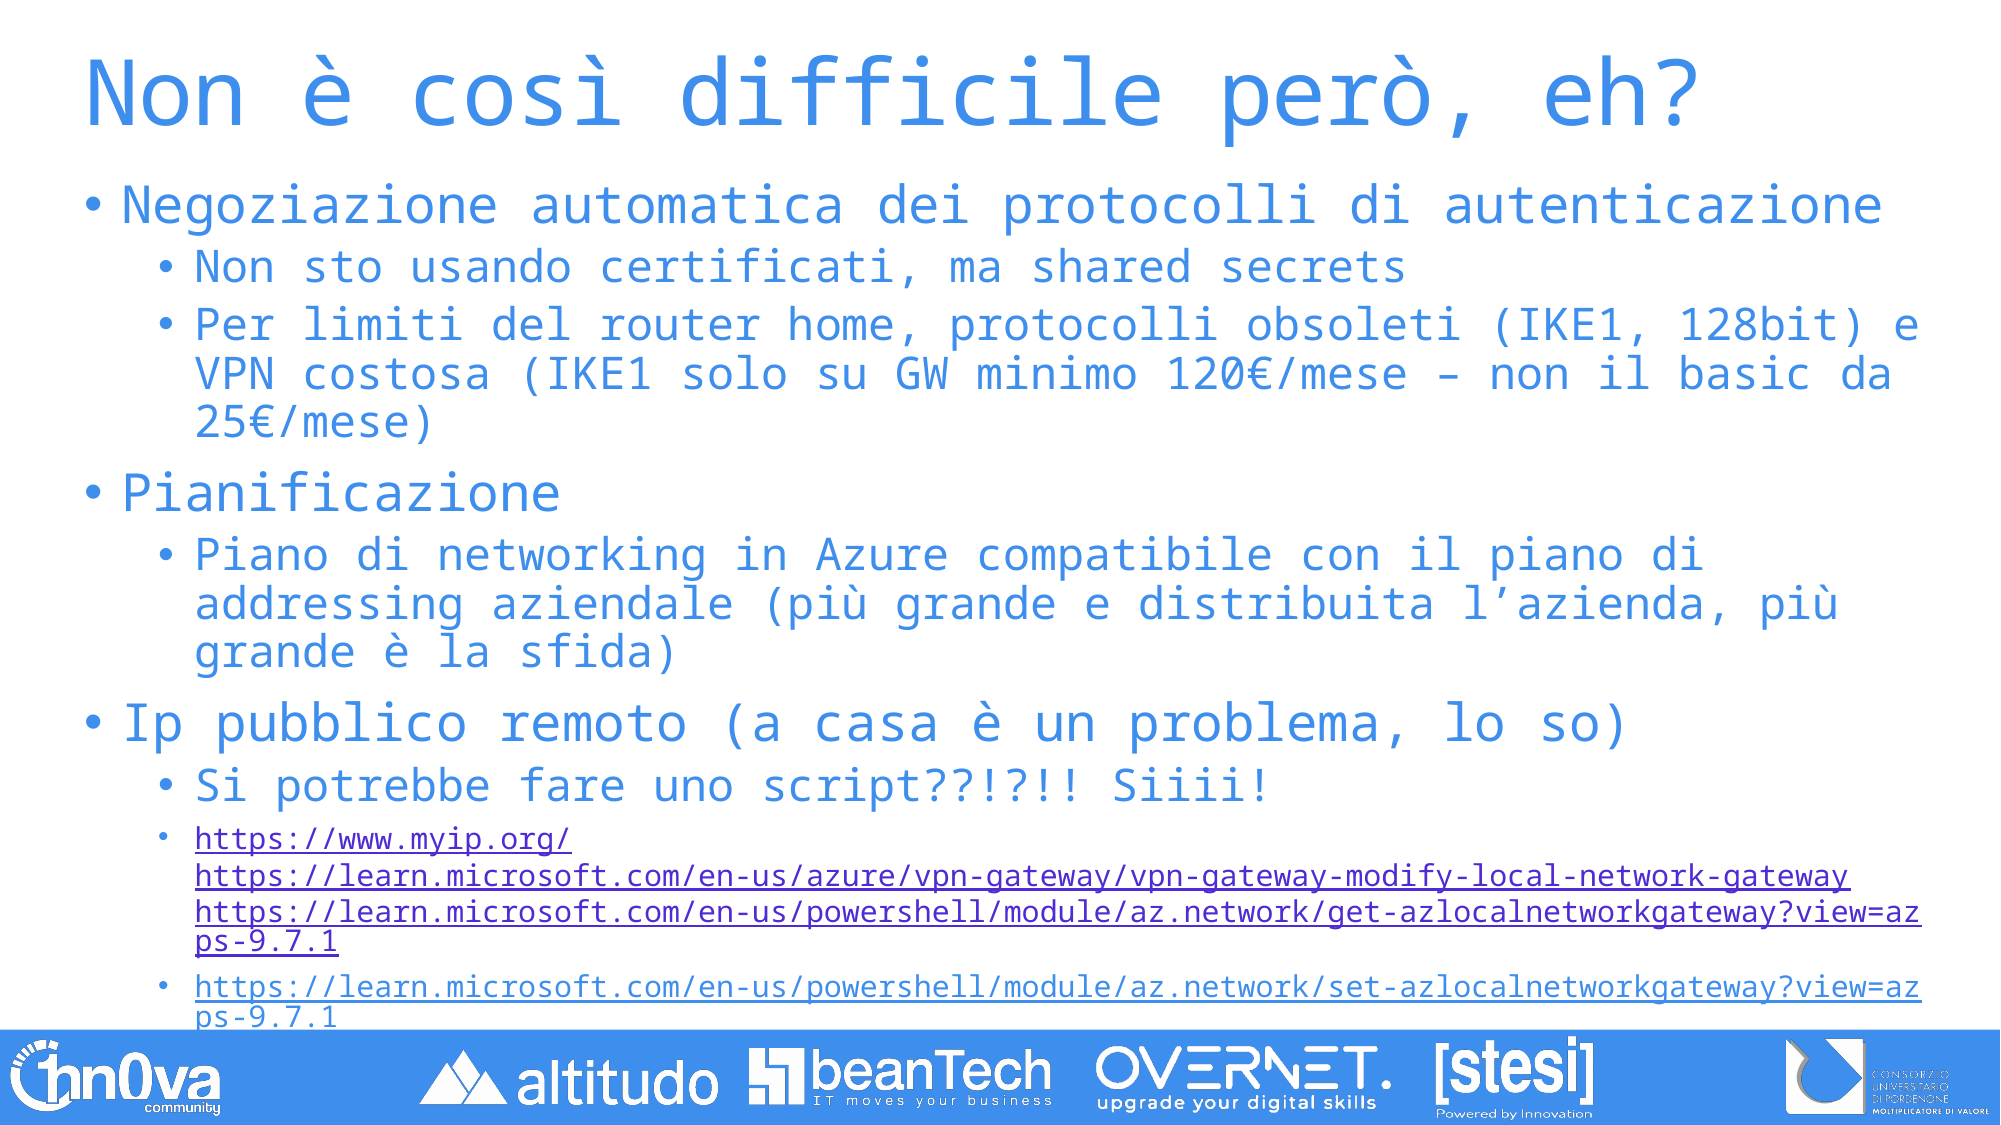

# Non è così difficile però, eh?
Negoziazione automatica dei protocolli di autenticazione
Non sto usando certificati, ma shared secrets
Per limiti del router home, protocolli obsoleti (IKE1, 128bit) e VPN costosa (IKE1 solo su GW minimo 120€/mese – non il basic da 25€/mese)
Pianificazione
Piano di networking in Azure compatibile con il piano di addressing aziendale (più grande e distribuita l’azienda, più grande è la sfida)
Ip pubblico remoto (a casa è un problema, lo so)
Si potrebbe fare uno script??!?!! Siiii!
https://www.myip.org/
https://learn.microsoft.com/en-us/azure/vpn-gateway/vpn-gateway-modify-local-network-gateway
https://learn.microsoft.com/en-us/powershell/module/az.network/get-azlocalnetworkgateway?view=azps-9.7.1
https://learn.microsoft.com/en-us/powershell/module/az.network/set-azlocalnetworkgateway?view=azps-9.7.1